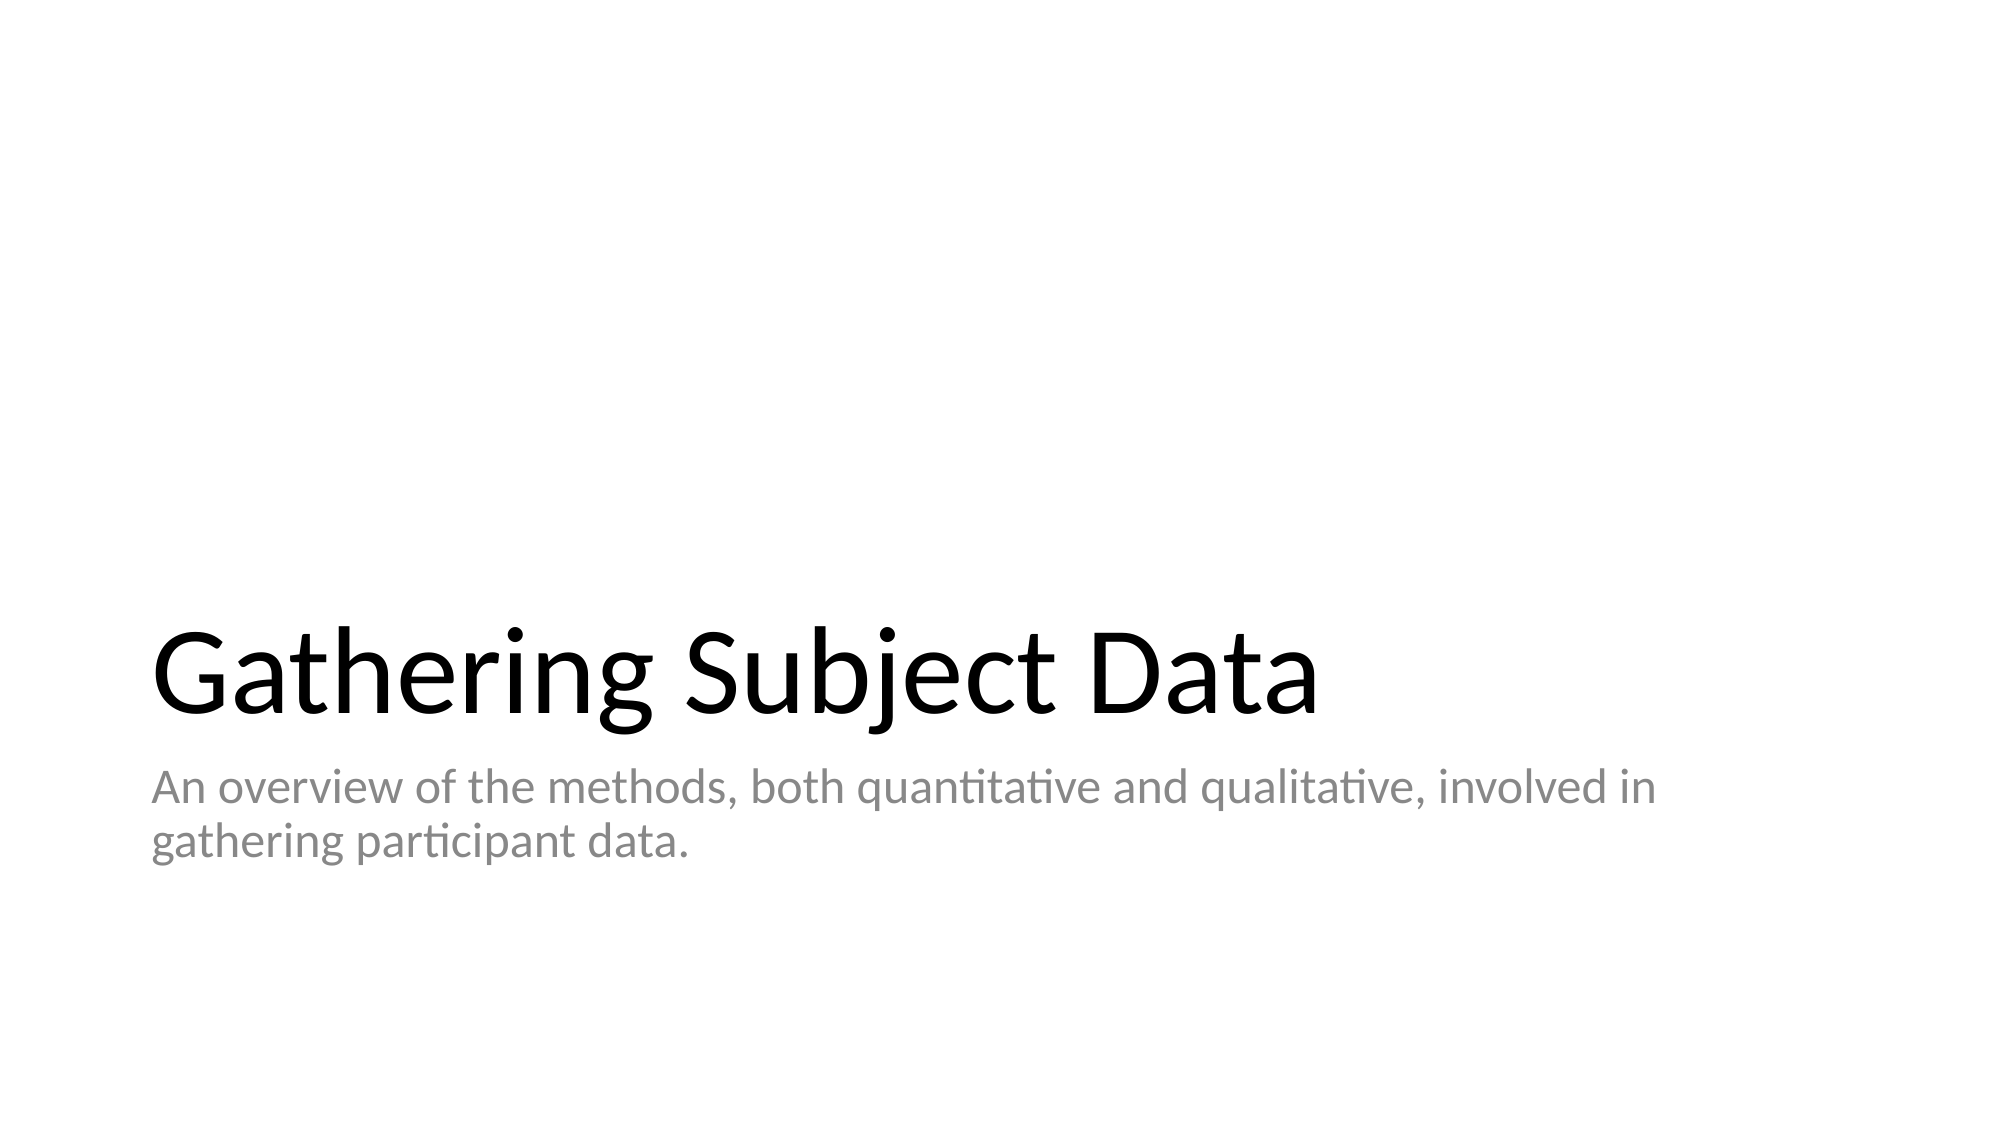

# Gathering Subject Data
An overview of the methods, both quantitative and qualitative, involved in gathering participant data.